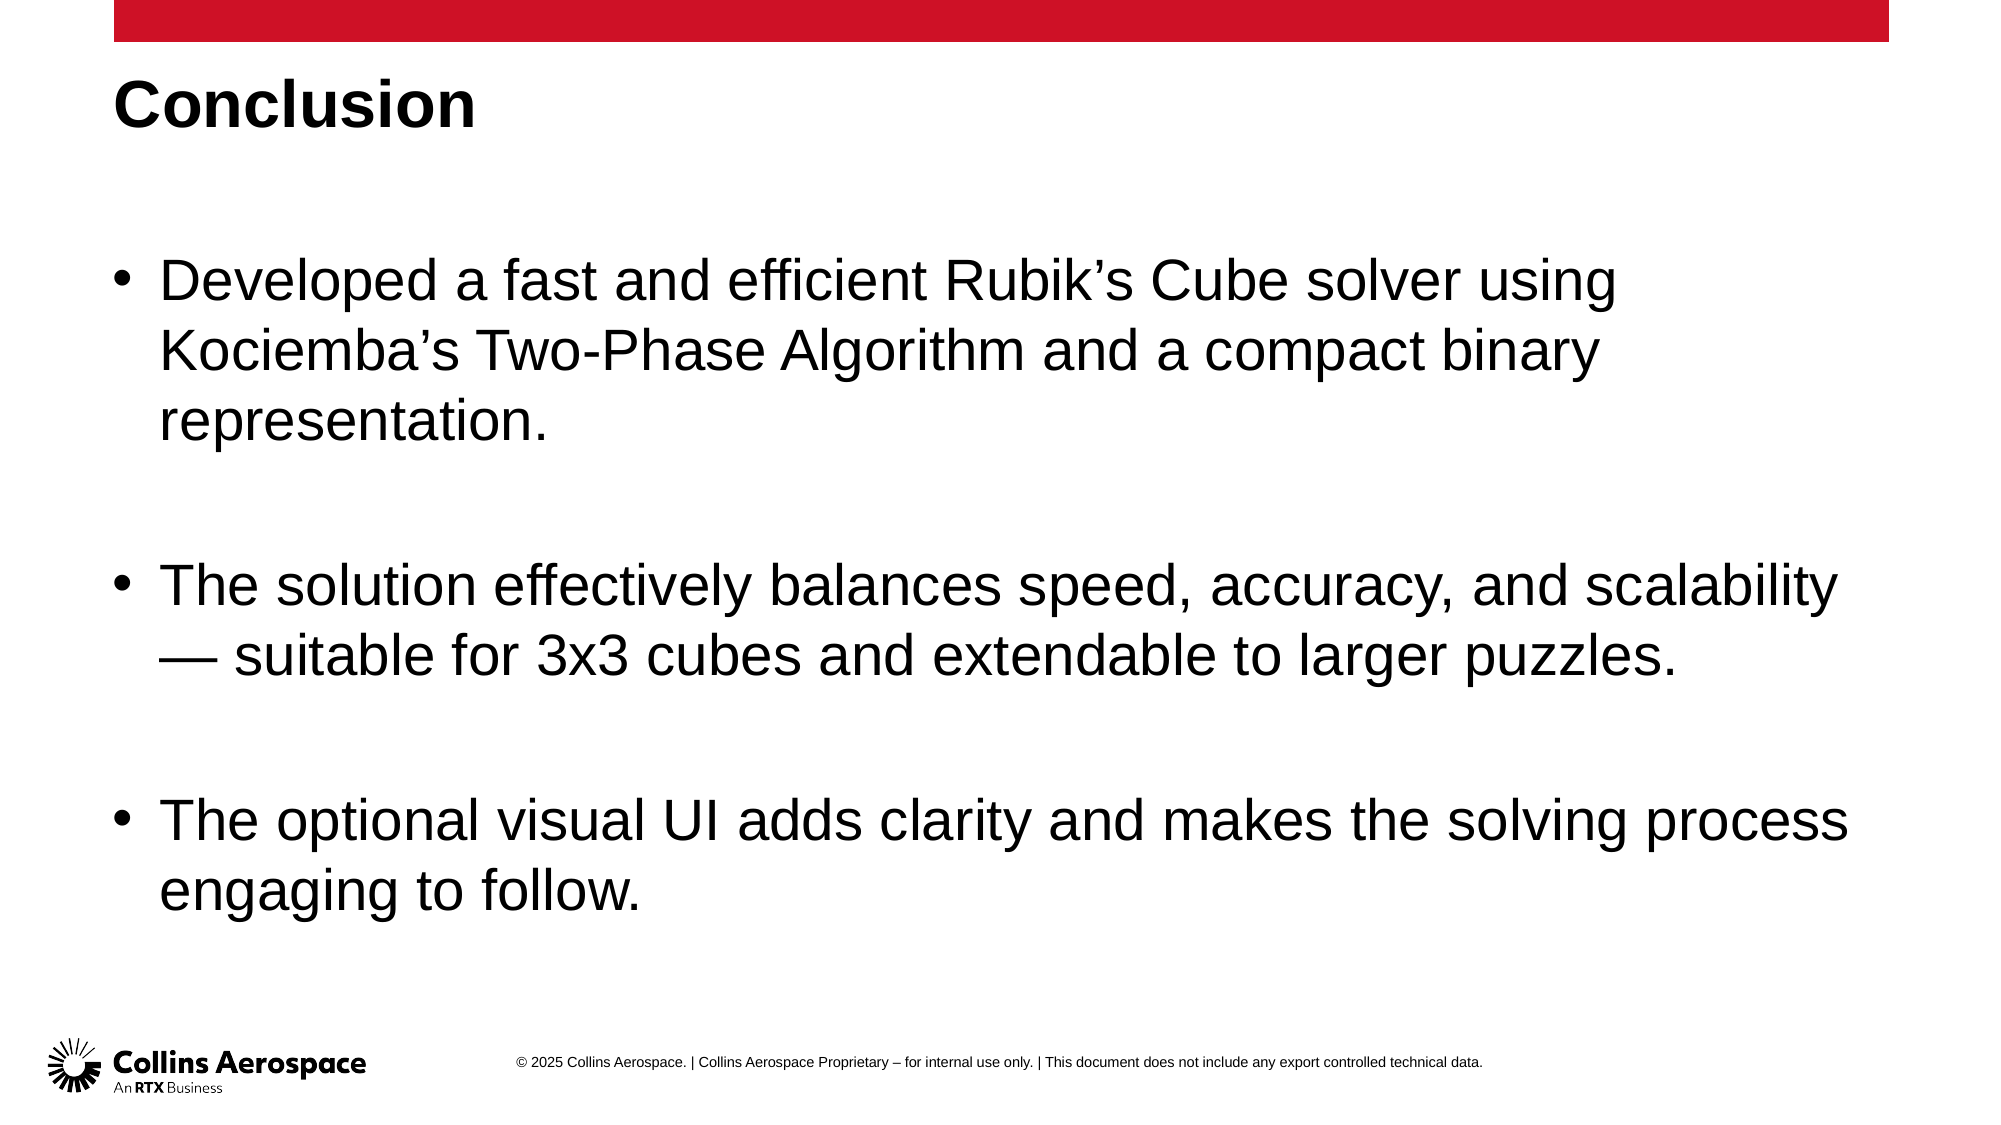

# Conclusion
Developed a fast and efficient Rubik’s Cube solver using Kociemba’s Two-Phase Algorithm and a compact binary representation.

The solution effectively balances speed, accuracy, and scalability — suitable for 3x3 cubes and extendable to larger puzzles.

The optional visual UI adds clarity and makes the solving process engaging to follow.

© 2025 Collins Aerospace. | Collins Aerospace Proprietary – for internal use only. | This document does not include any export controlled technical data.